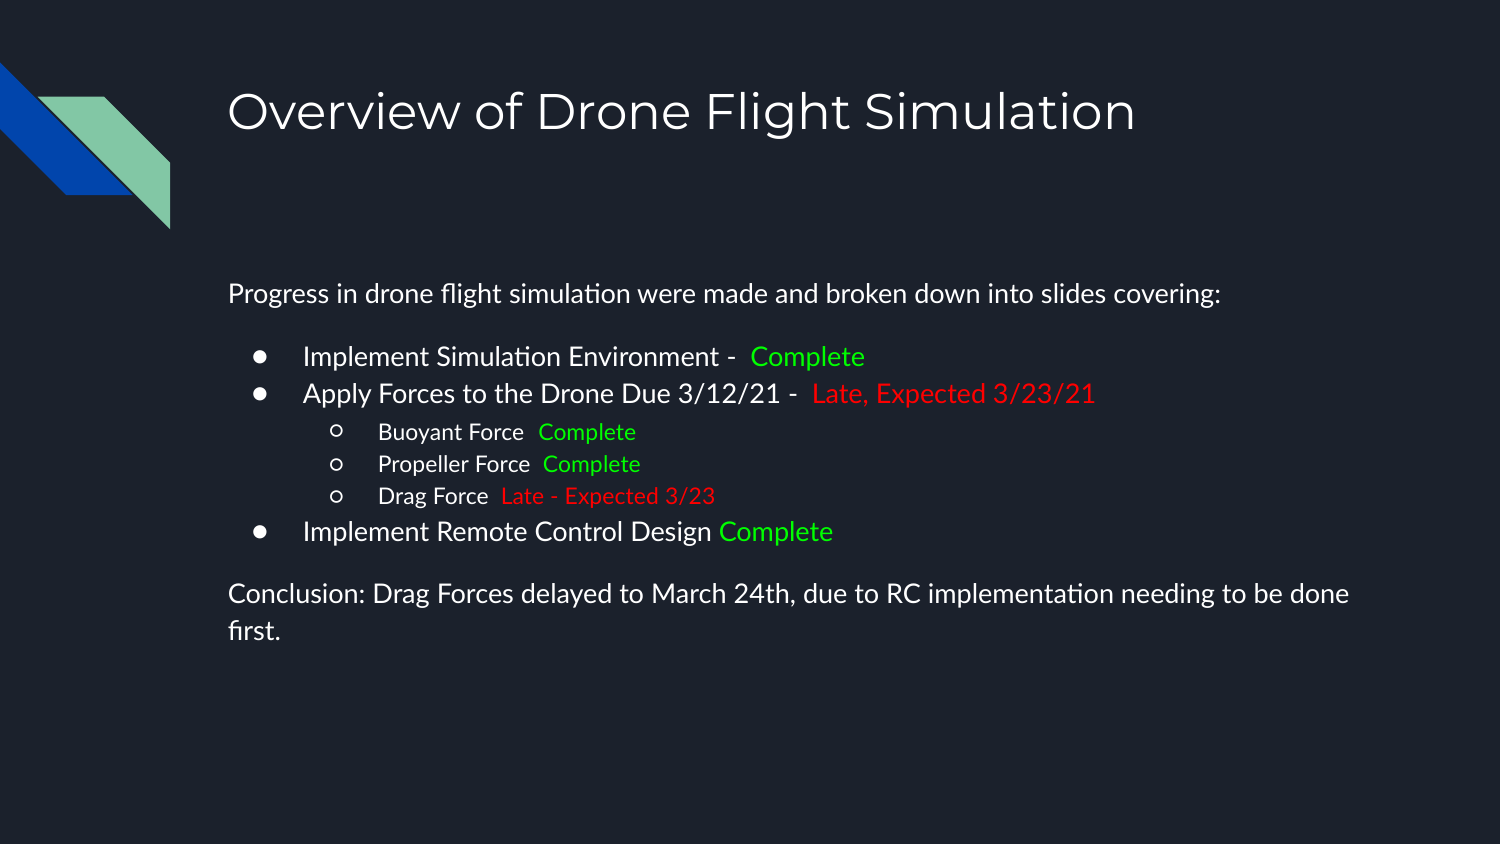

# Overview of Drone Flight Simulation
Progress in drone flight simulation were made and broken down into slides covering:
Implement Simulation Environment -  Complete
Apply Forces to the Drone Due 3/12/21 -  Late, Expected 3/23/21
Buoyant Force  Complete
Propeller Force  Complete
Drag Force  Late - Expected 3/23
Implement Remote Control Design Complete
Conclusion: Drag Forces delayed to March 24th, due to RC implementation needing to be done first.